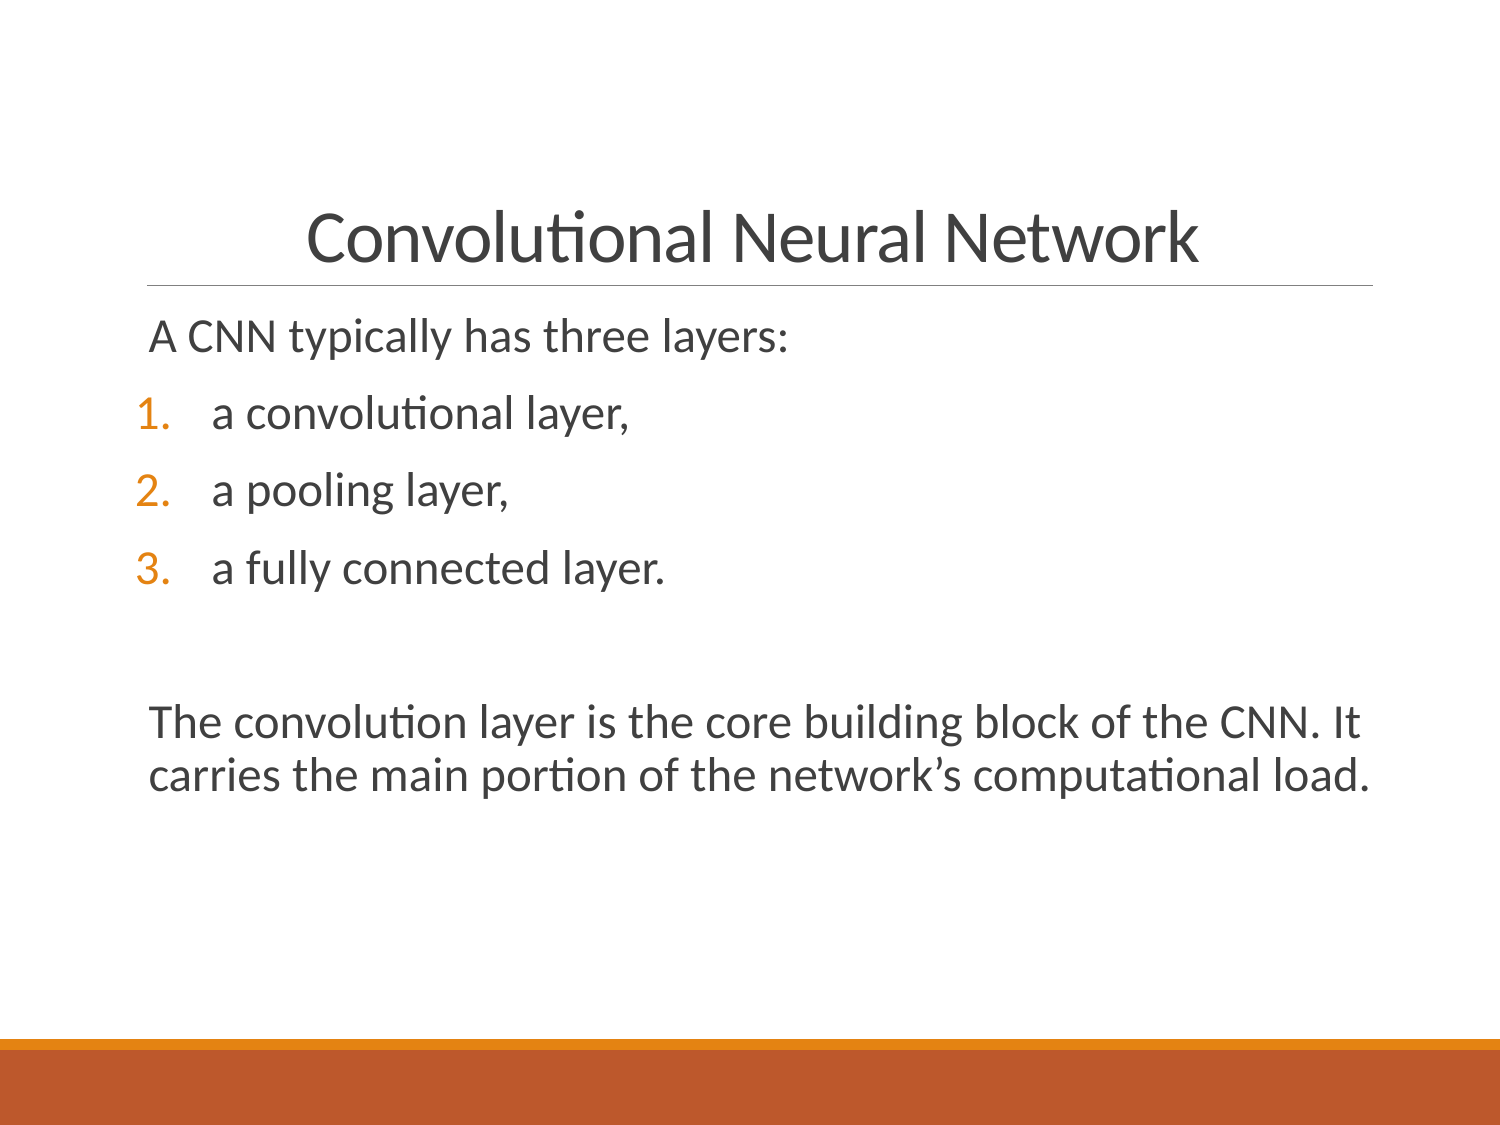

# Convolutional Neural Network
A CNN typically has three layers:
a convolutional layer,
a pooling layer,
a fully connected layer.

The convolution layer is the core building block of the CNN. It carries the main portion of the network’s computational load.